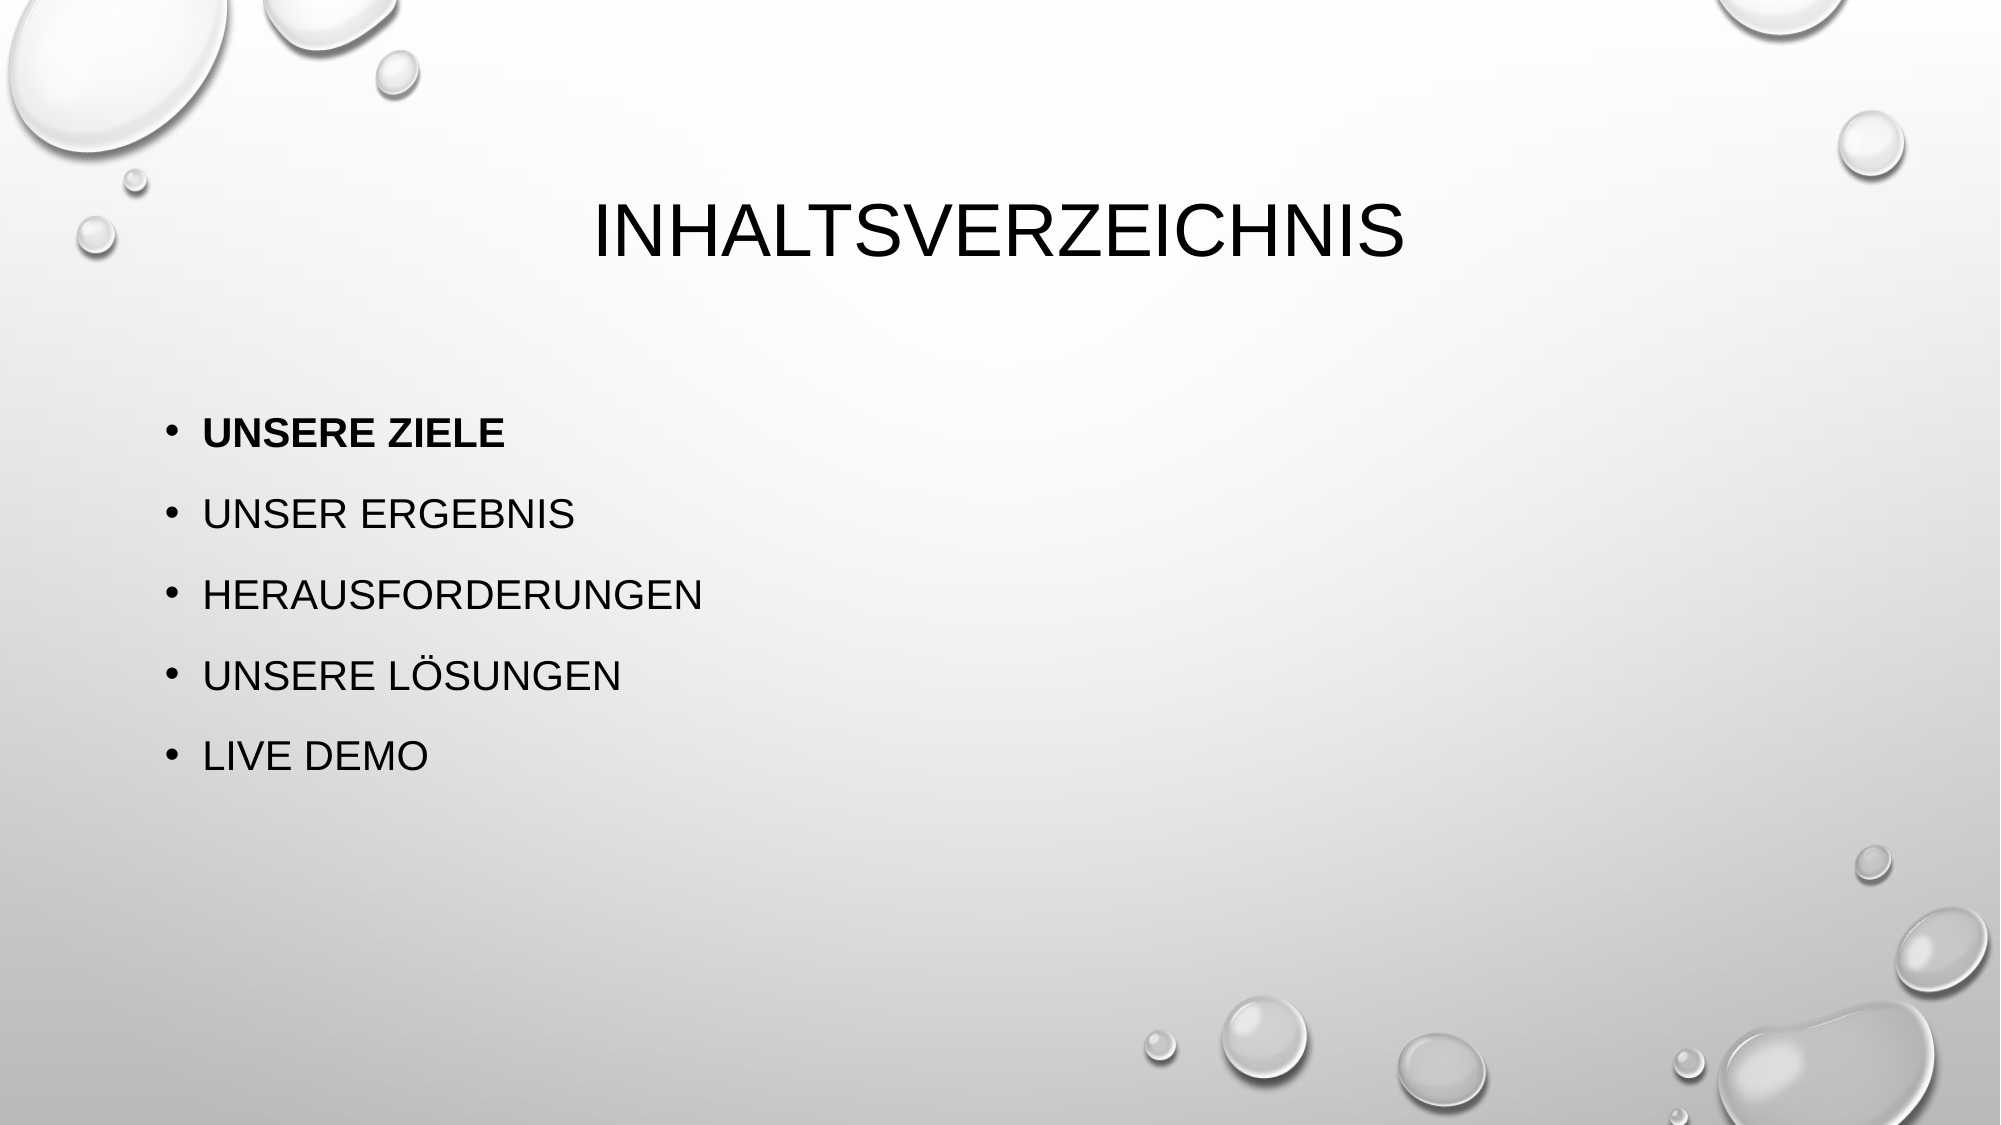

# Inhaltsverzeichnis
Unsere Ziele
Unser Ergebnis
Herausforderungen
Unsere Lösungen
Live Demo